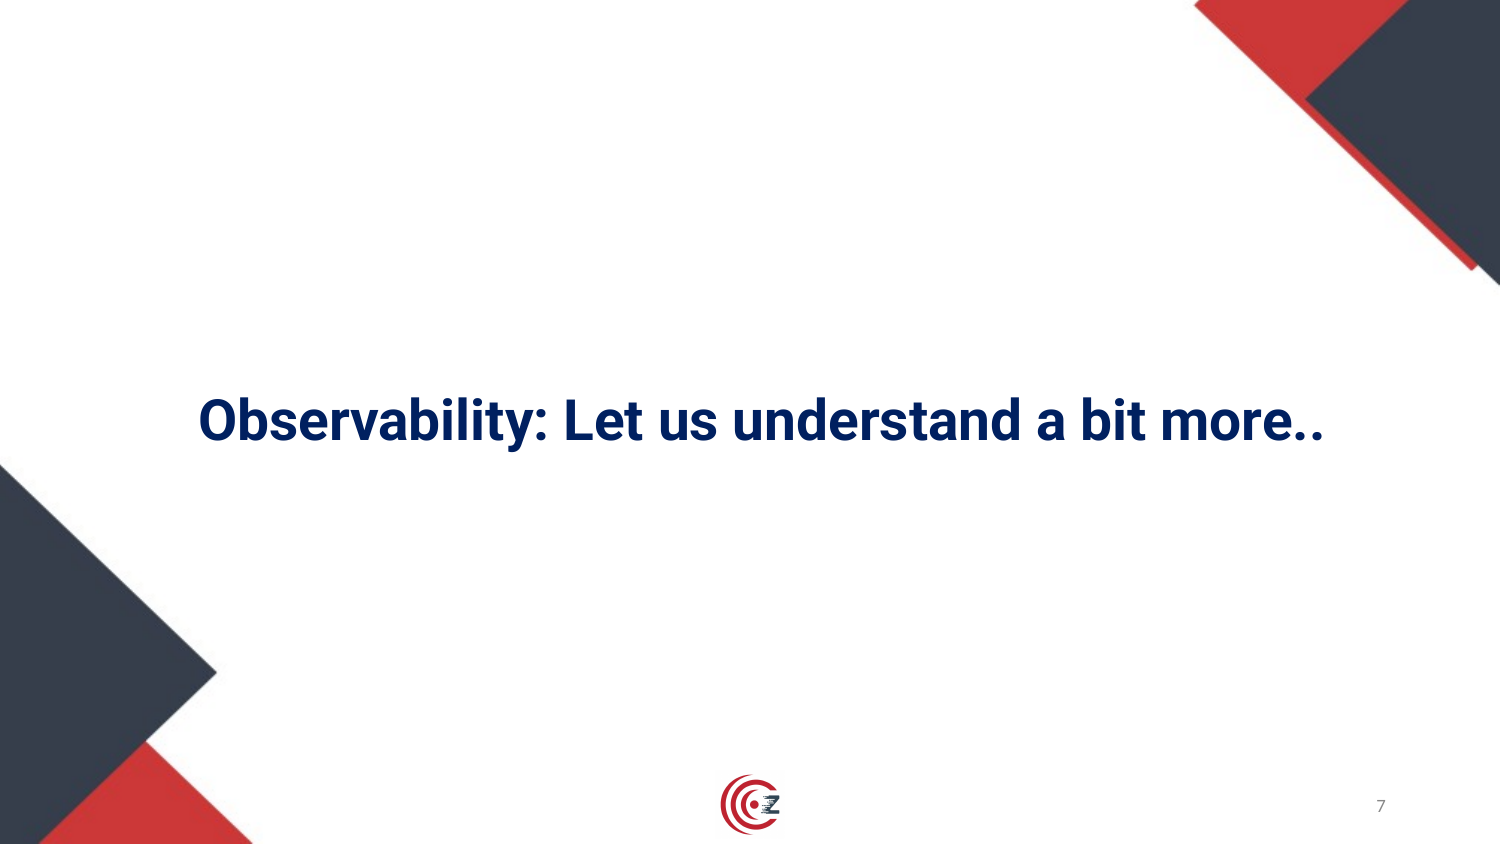

# Observability: Let us understand a bit more..
7